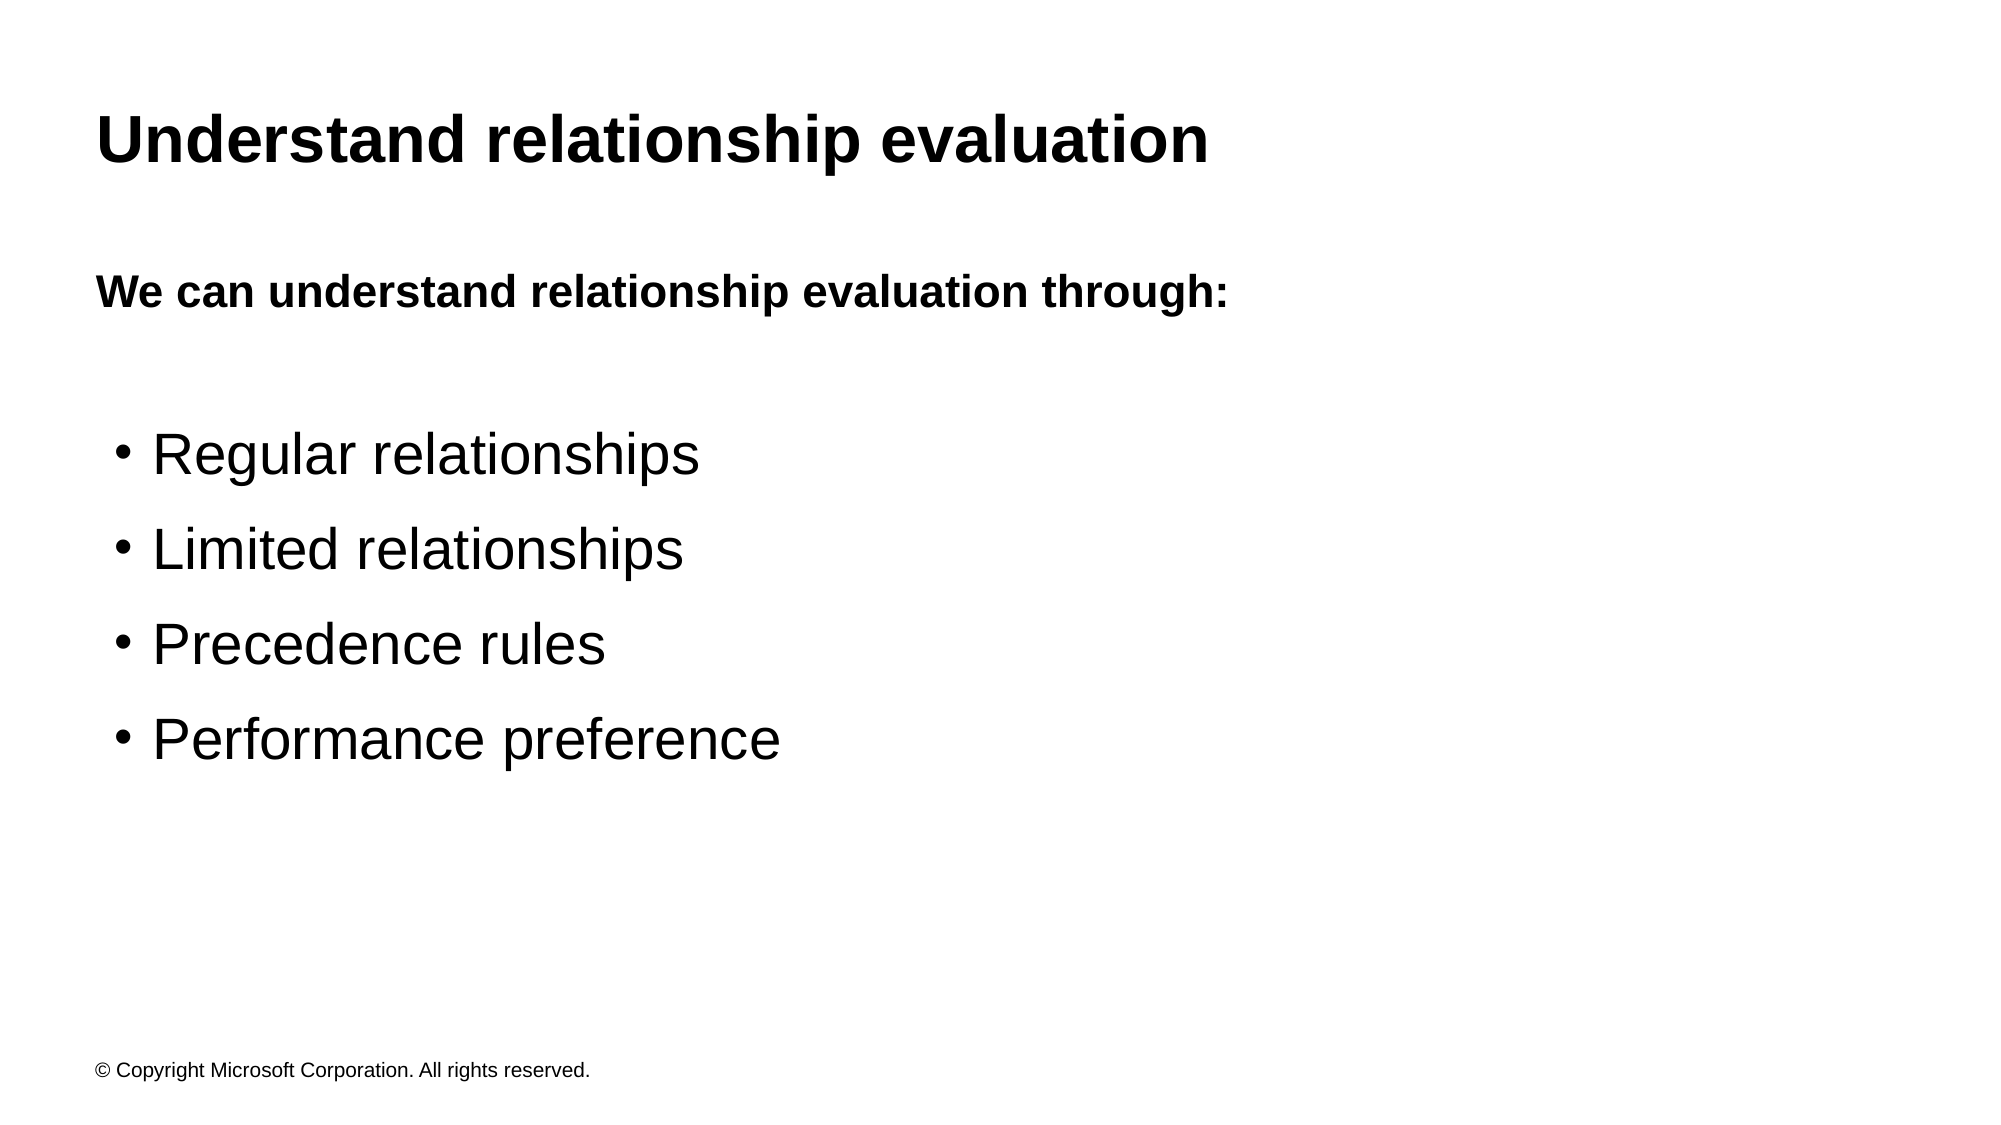

# Understand relationship evaluation
We can understand relationship evaluation through:
Regular relationships
Limited relationships
Precedence rules
Performance preference